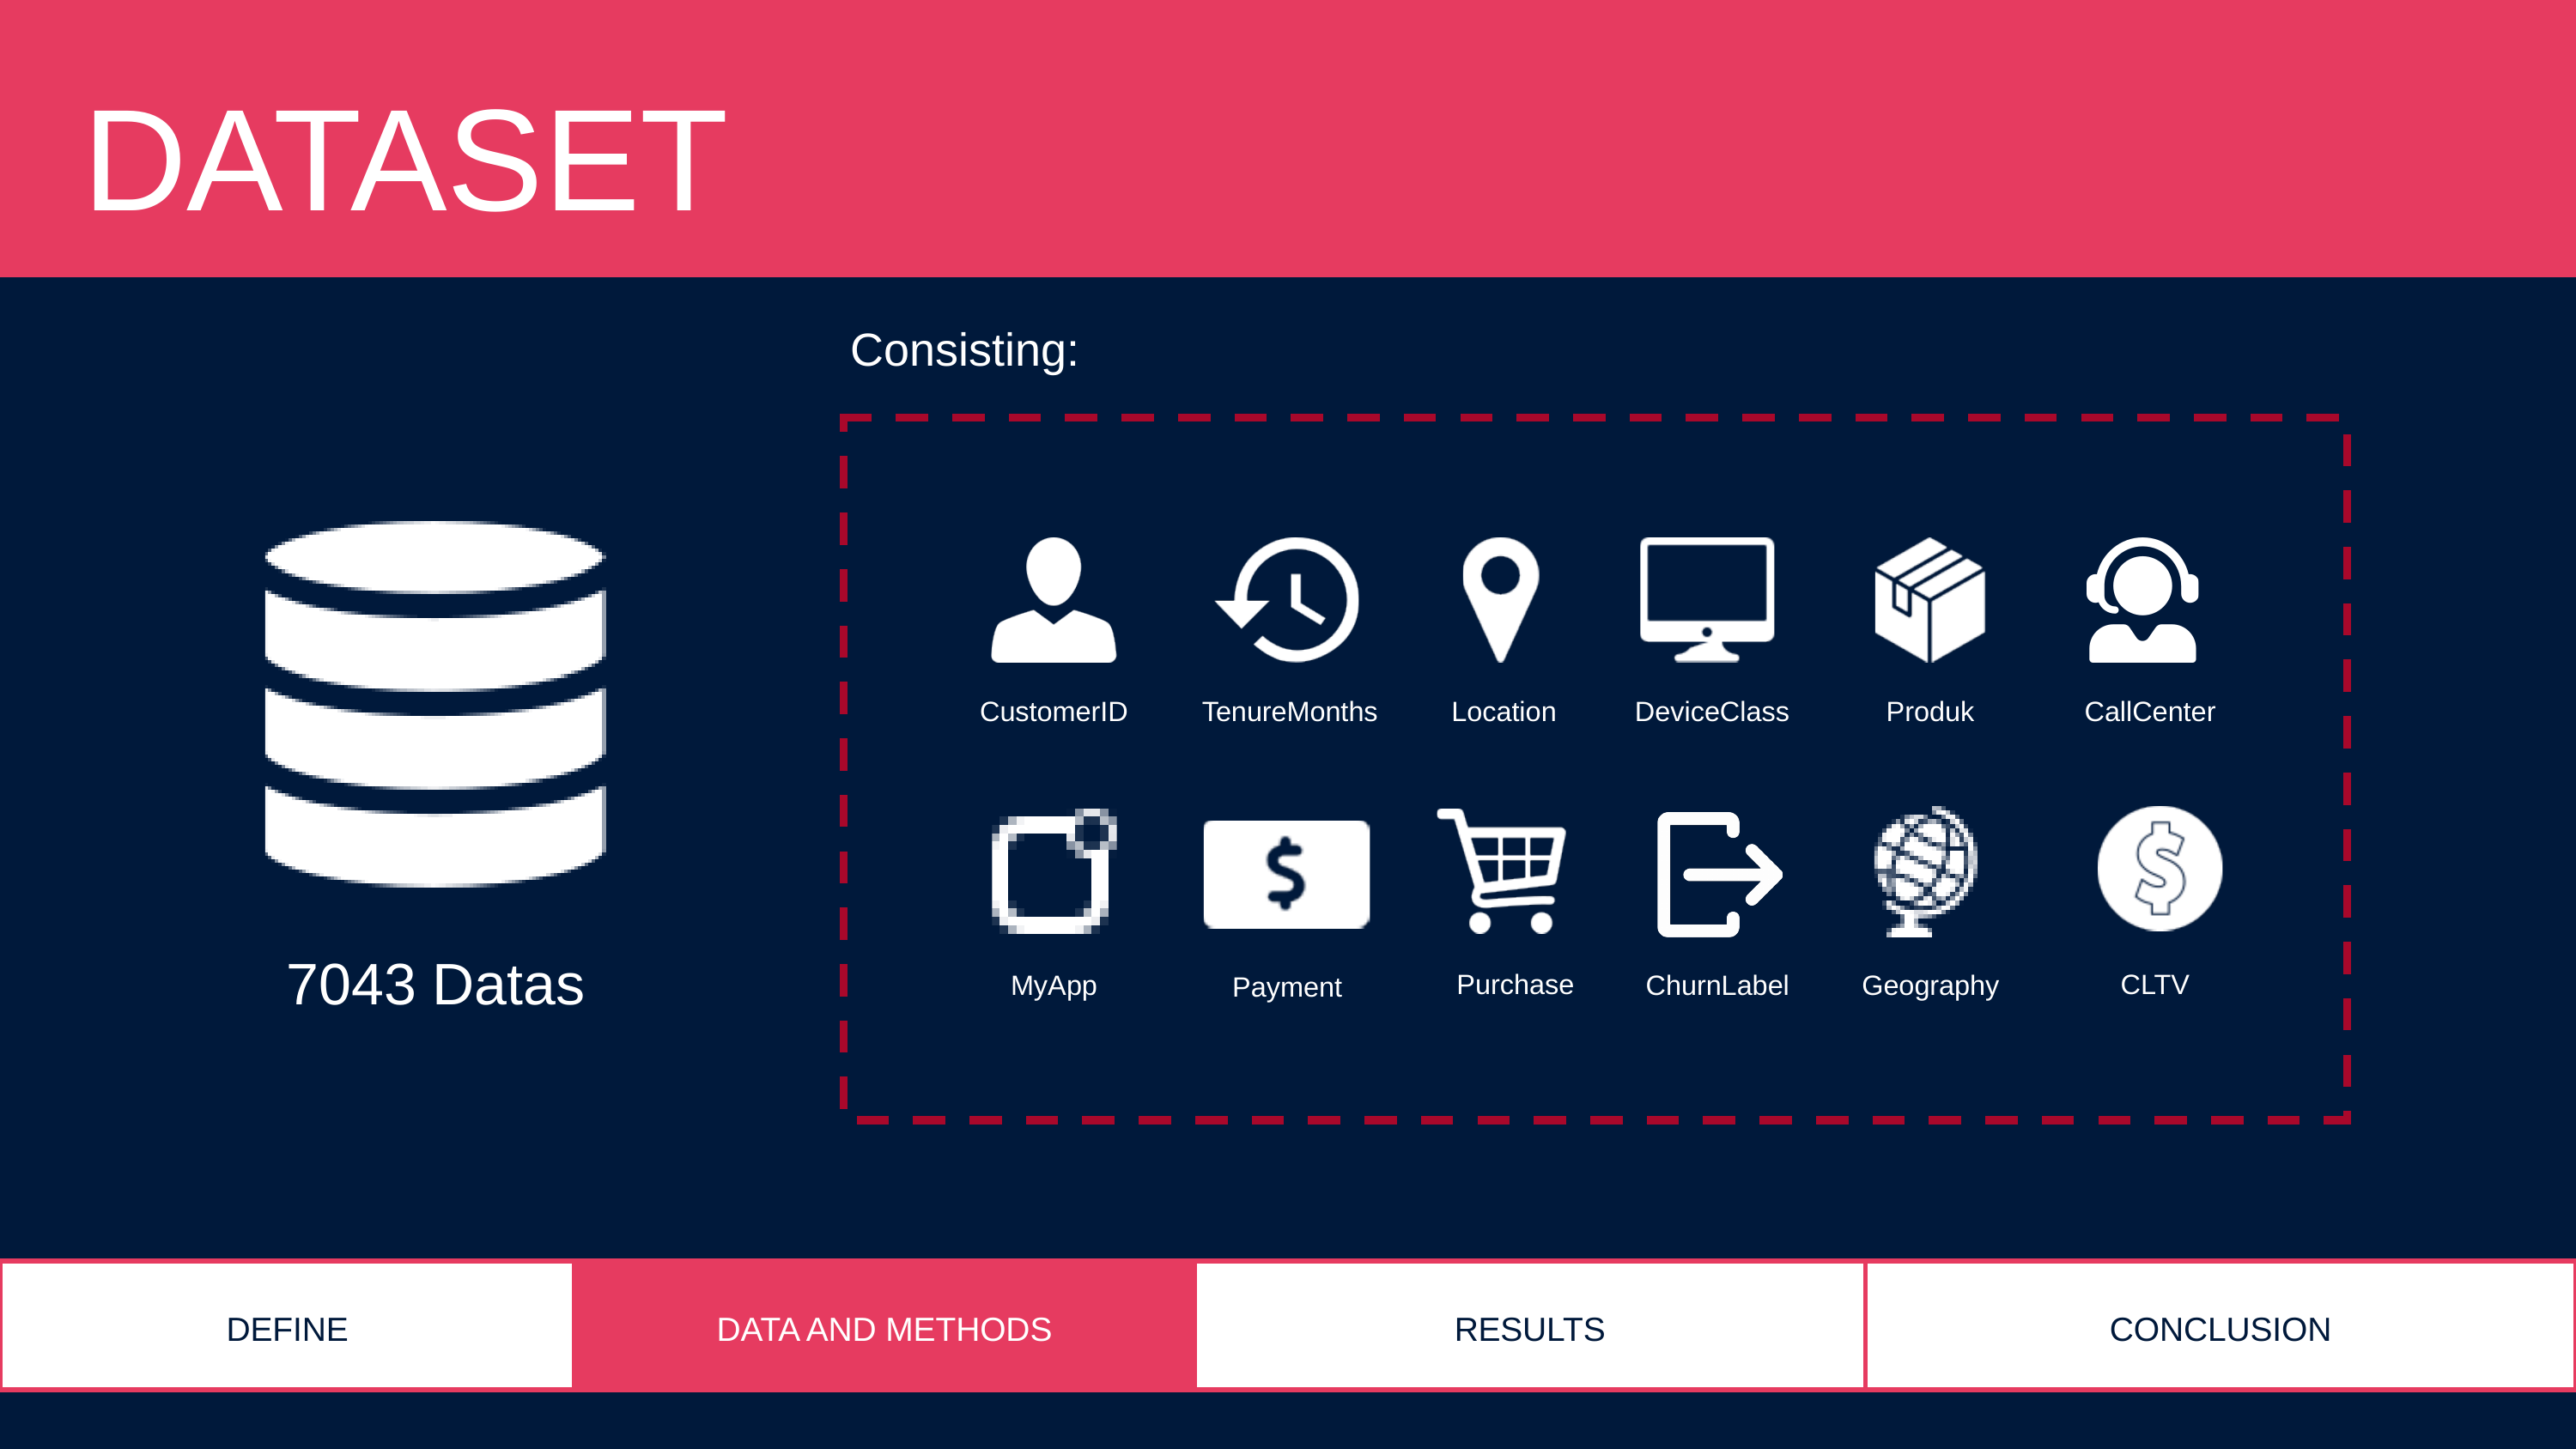

DATASET

Consisting:

CustomerID
TenureMonths
Location
DeviceClass
Produk
CallCenter

7043 Datas
Purchase
CLTV
ChurnLabel
Geography
MyApp
Payment
| DEFINE | DATA AND METHODS | RESULTS | CONCLUSION |
| --- | --- | --- | --- |